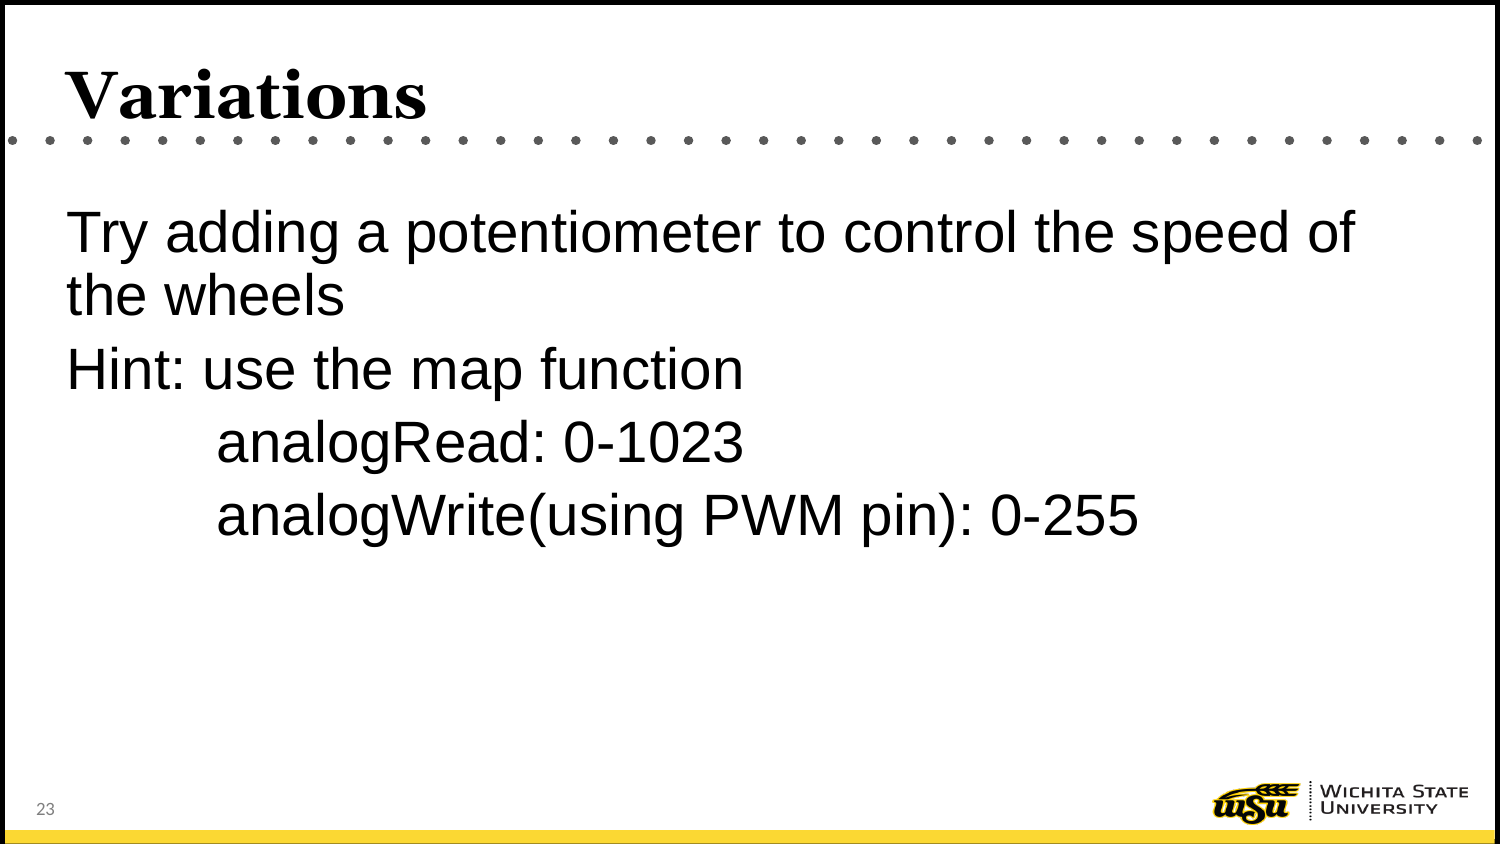

# Variations
Try adding a potentiometer to control the speed of the wheels
Hint: use the map function
	analogRead: 0-1023
	analogWrite(using PWM pin): 0-255